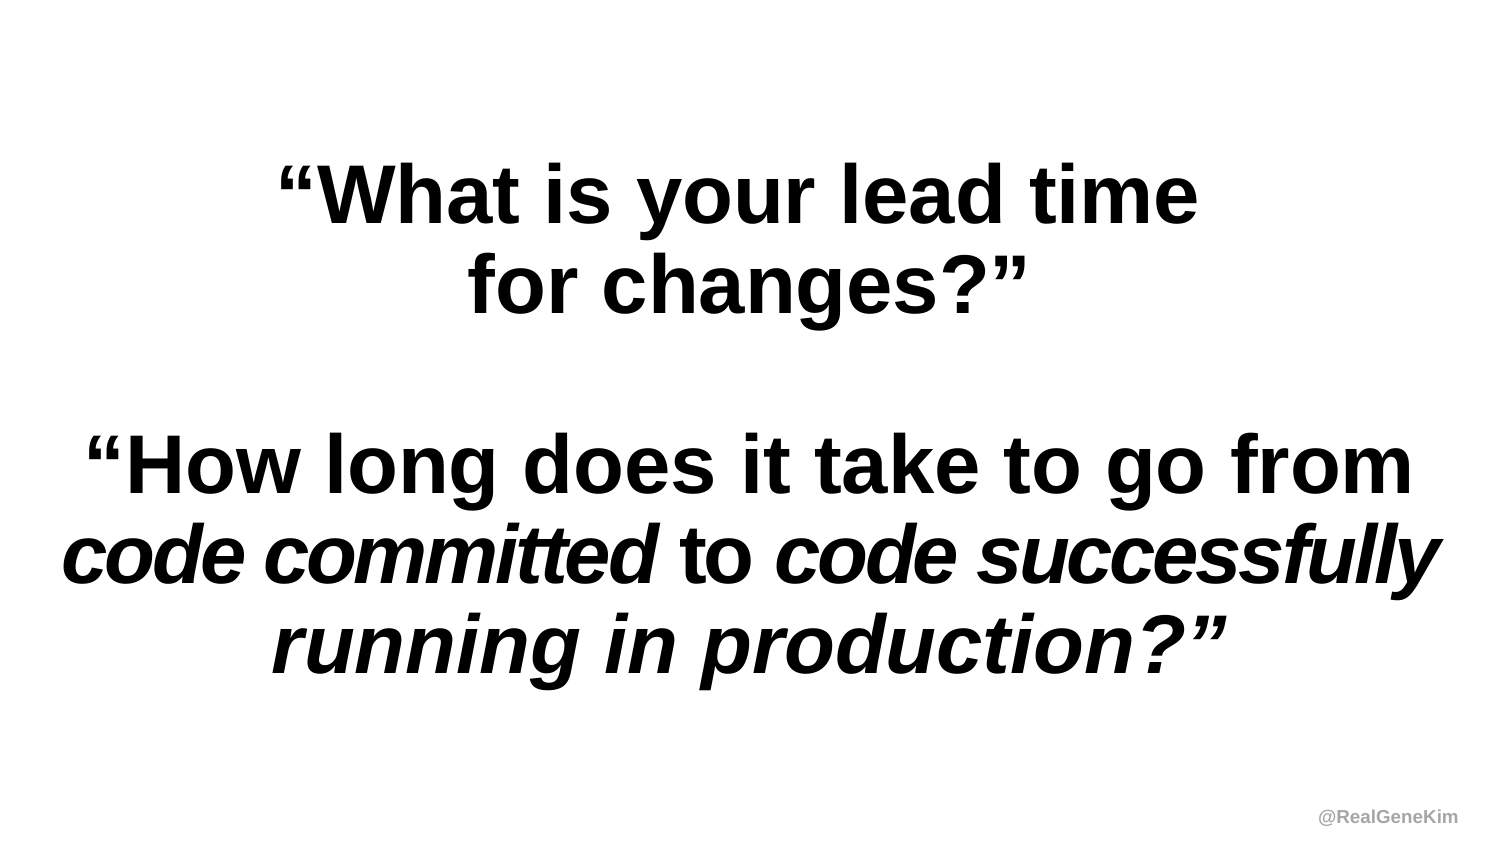

# “What is your lead time for changes?” “How long does it take to go from code committed to code successfully running in production?”